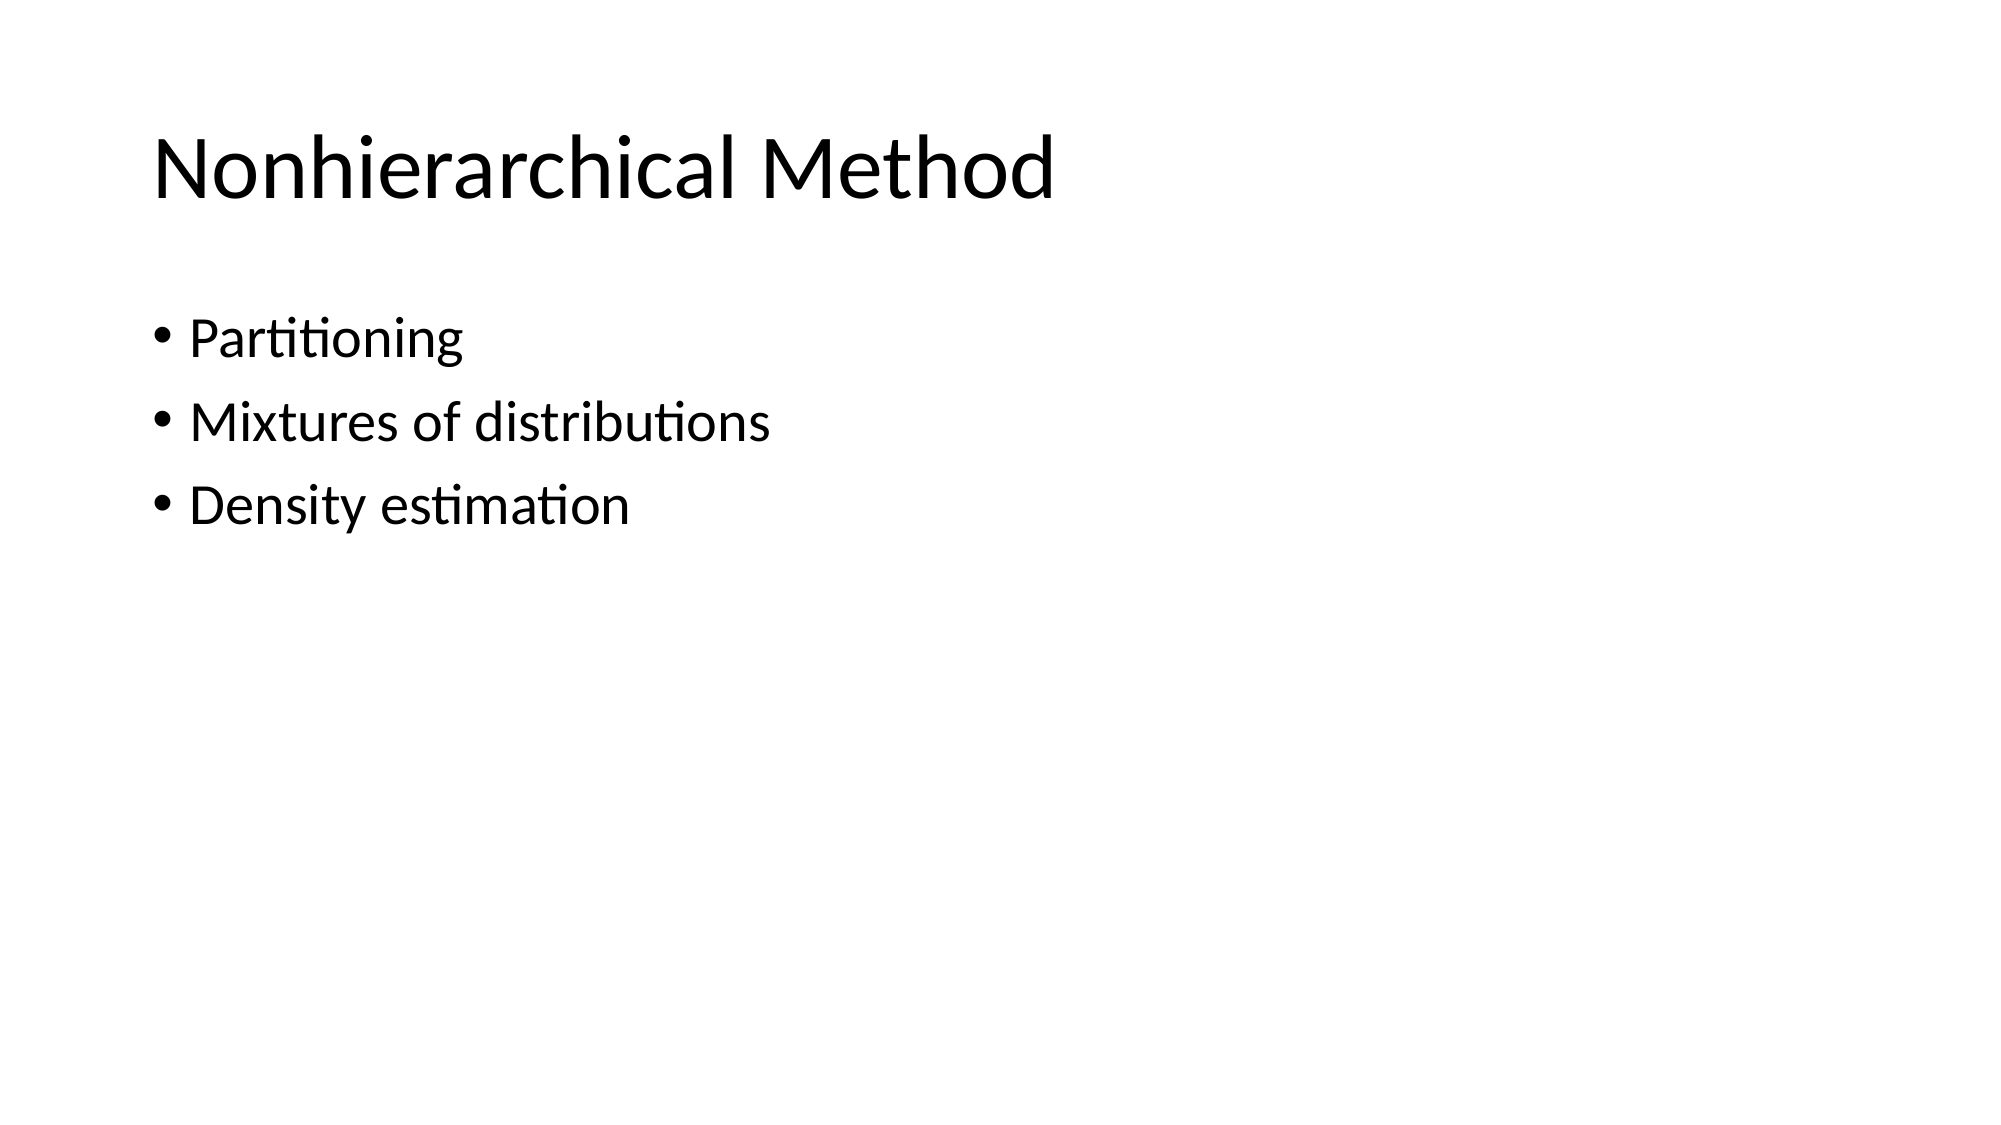

# Nonhierarchical Method
Partitioning
Mixtures of distributions
Density estimation